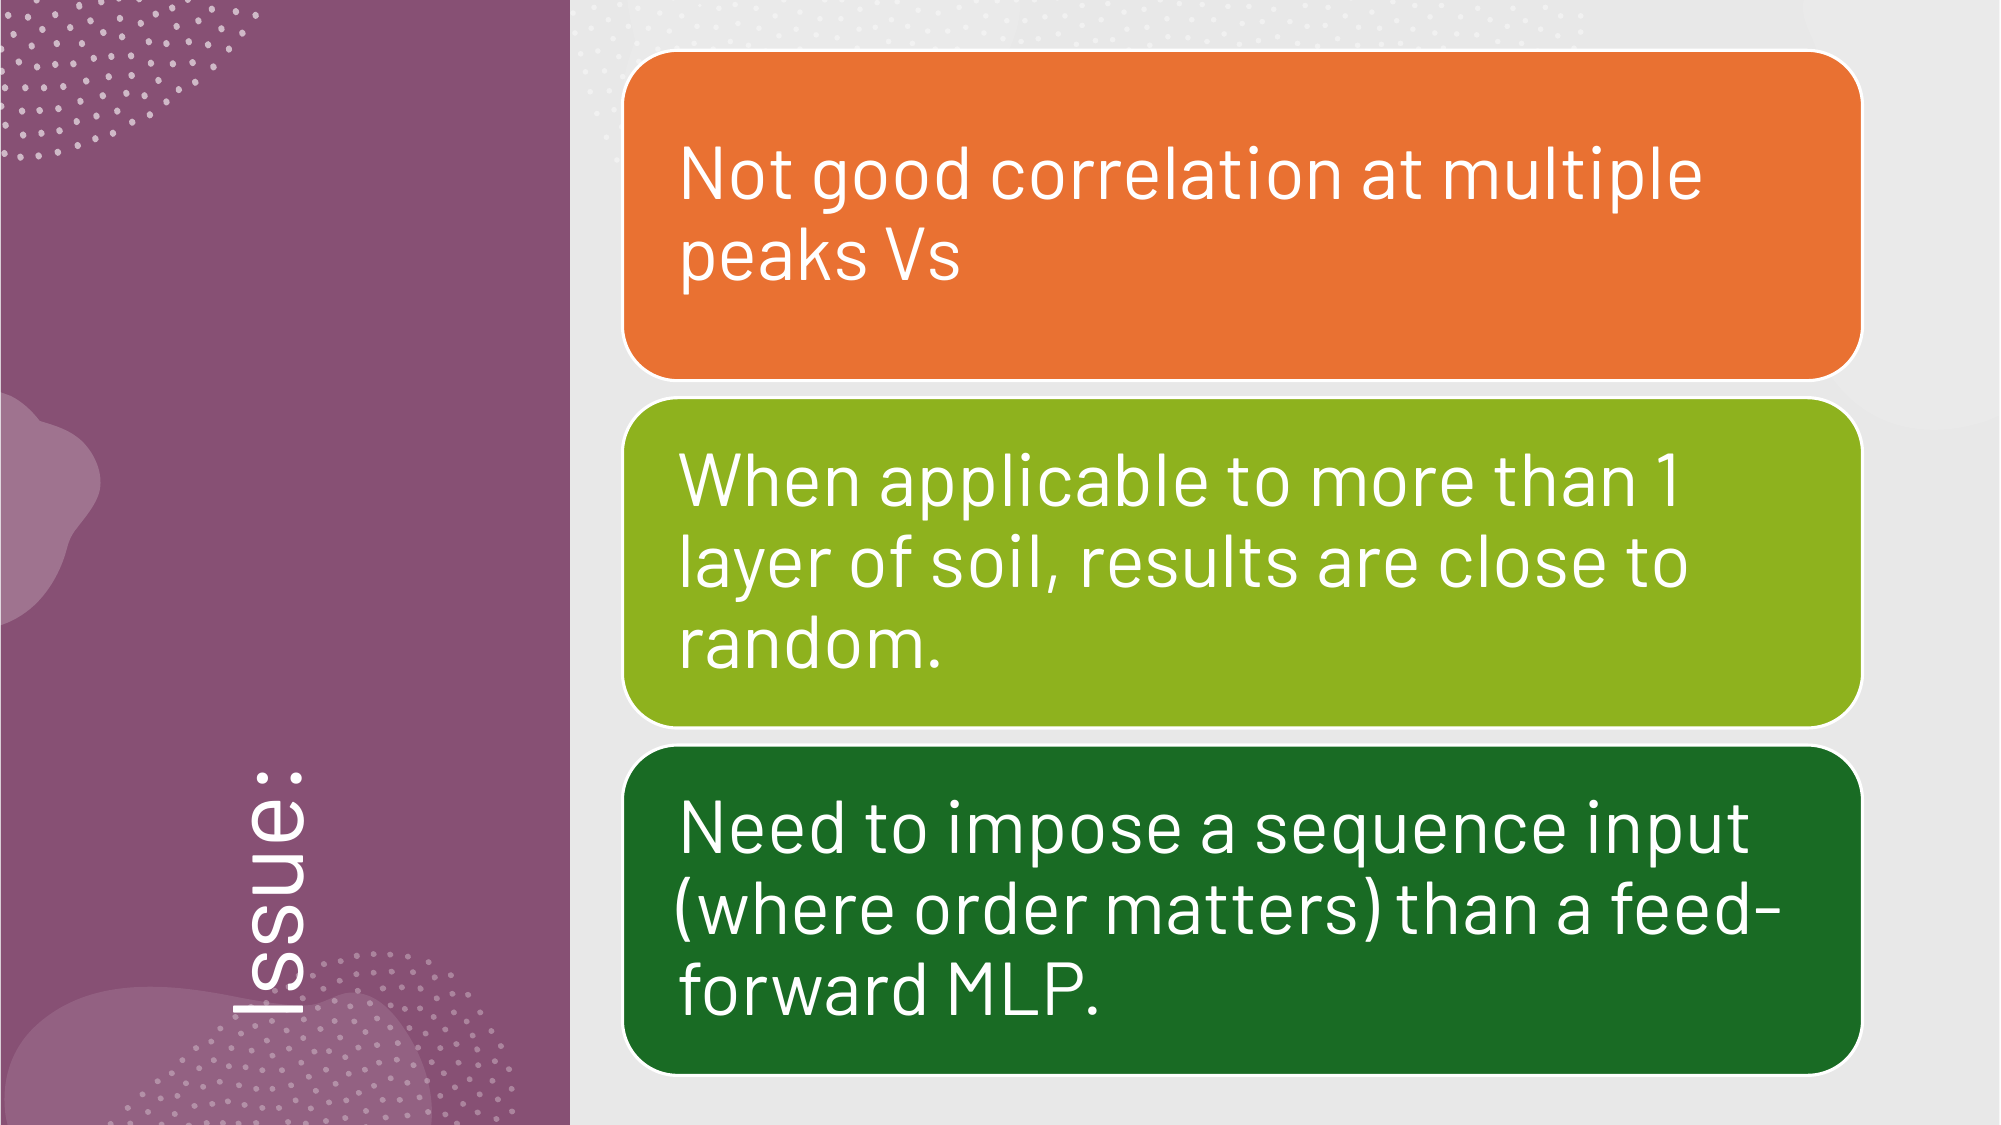

Not good correlation at multiple peaks Vs
When applicable to more than 1 layer of soil, results are close to random.
Need to impose a sequence input (where order matters) than a feed-forward MLP.
# Issue: